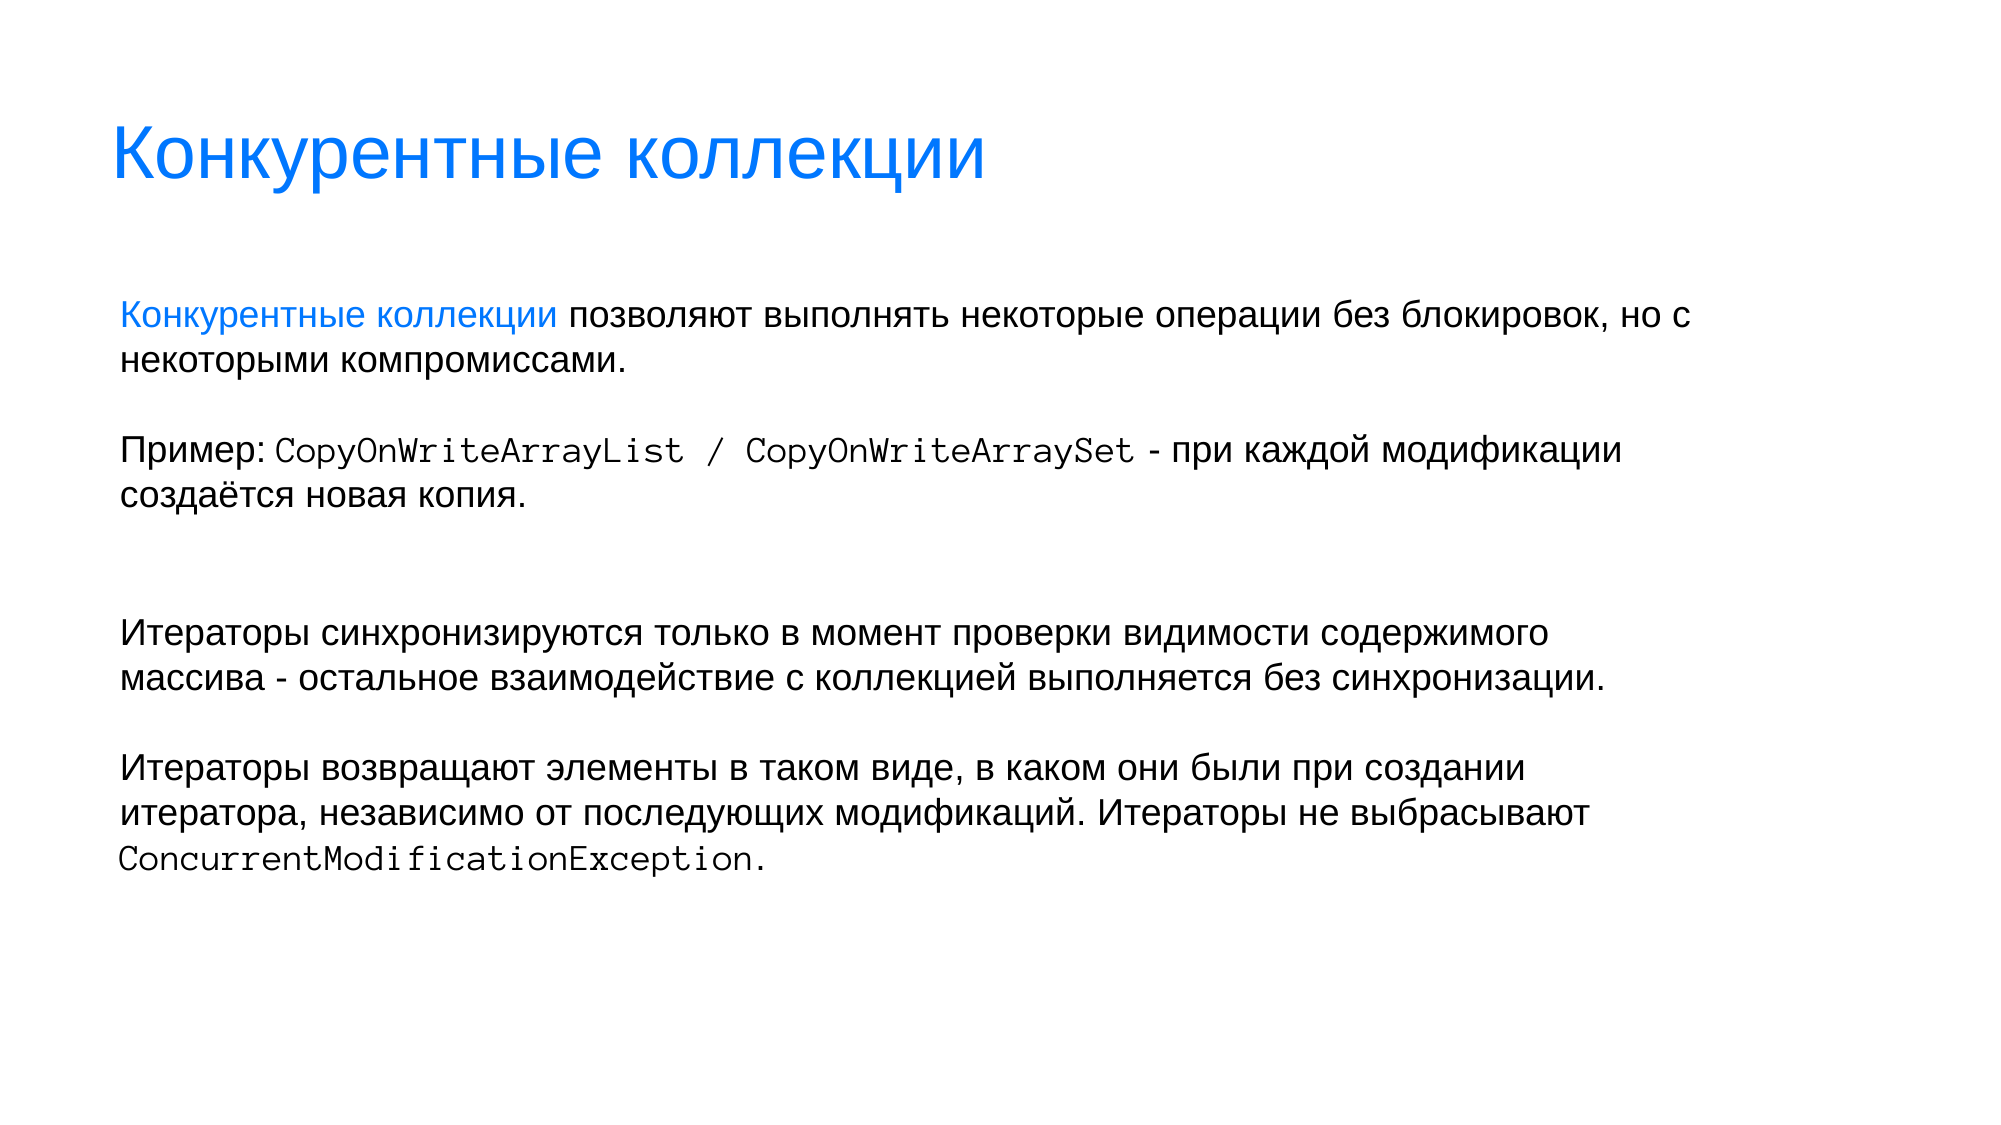

# Конкурентные коллекции
Конкурентные коллекции позволяют выполнять некоторые операции без блокировок, но с некоторыми компромиссами.

Пример: CopyOnWriteArrayList / CopyOnWriteArraySet - при каждой модификации создаётся новая копия.
Итераторы синхронизируются только в момент проверки видимости содержимого массива - остальное взаимодействие с коллекцией выполняется без синхронизации.

Итераторы возвращают элементы в таком виде, в каком они были при создании итератора, независимо от последующих модификаций. Итераторы не выбрасывают ConcurrentModificationException.